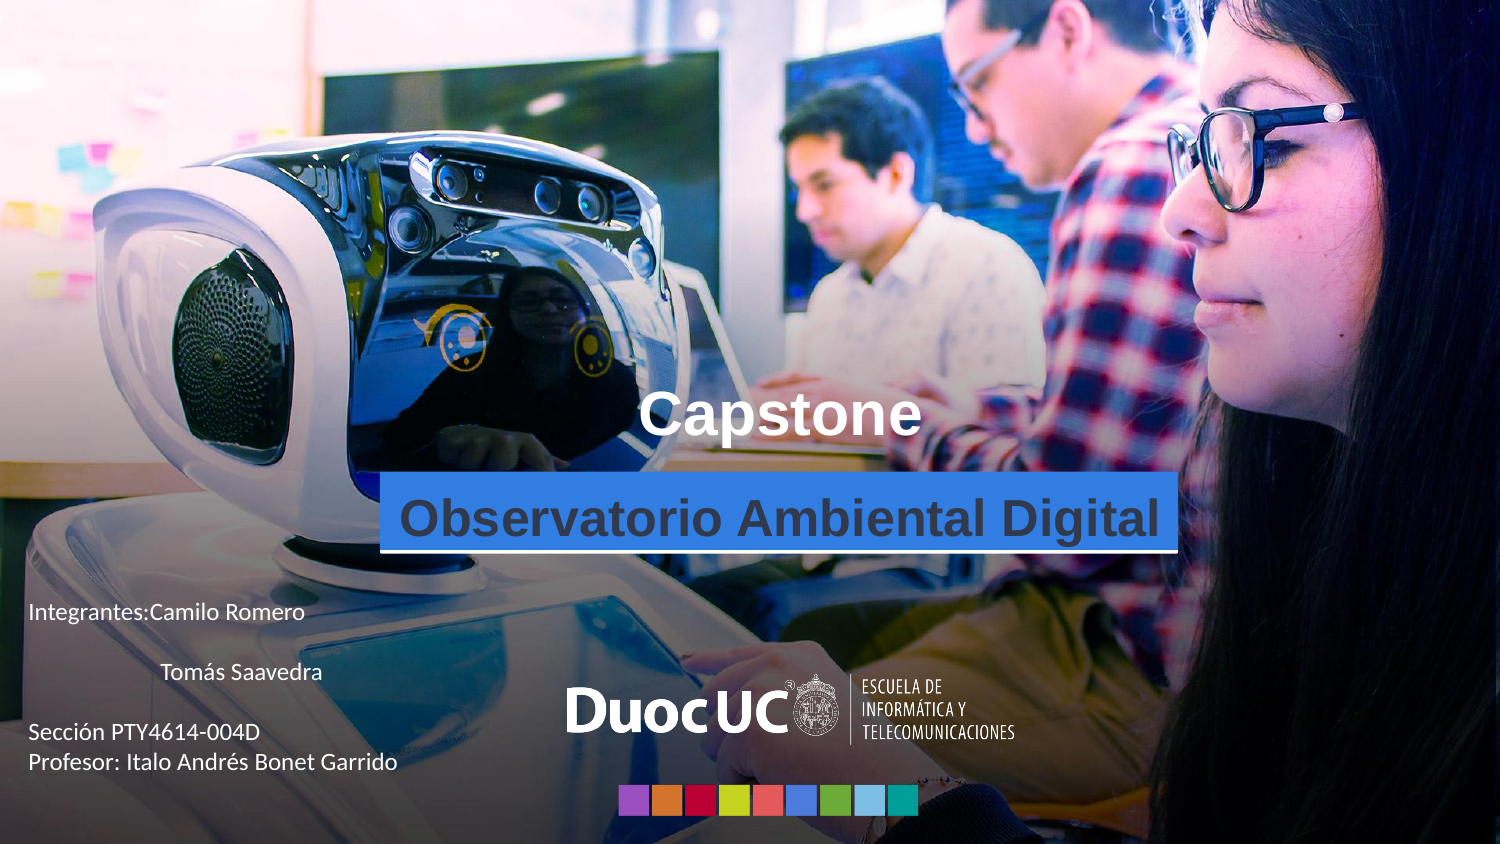

Capstone
Observatorio Ambiental Digital
Integrantes:Camilo Romero

                       Tomás Saavedra

Sección PTY4614-004D
Profesor: Italo Andrés Bonet Garrido